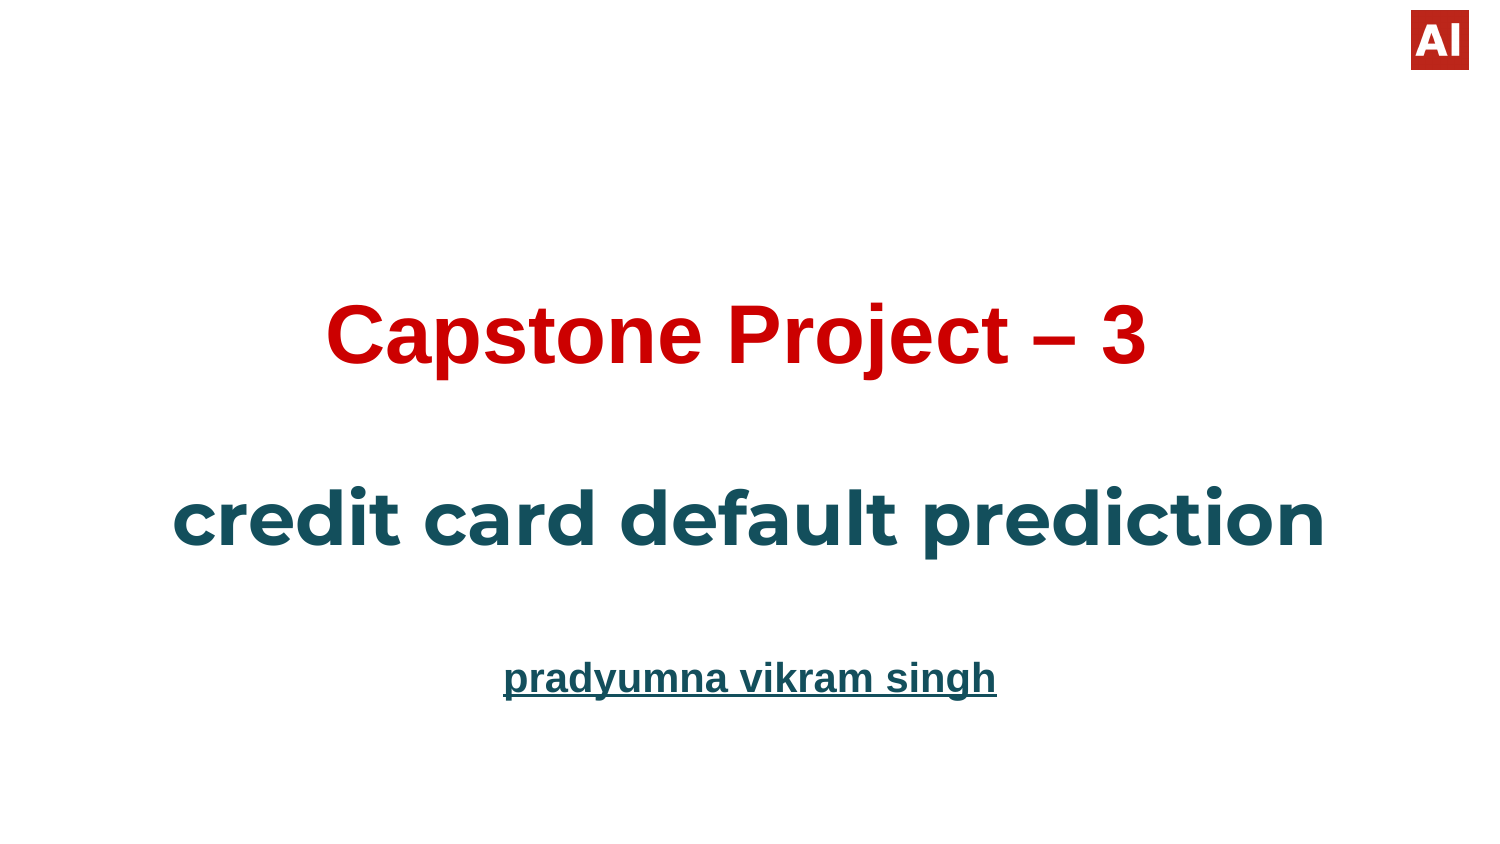

# Capstone Project – 3
credit card default prediction
pradyumna vikram singh